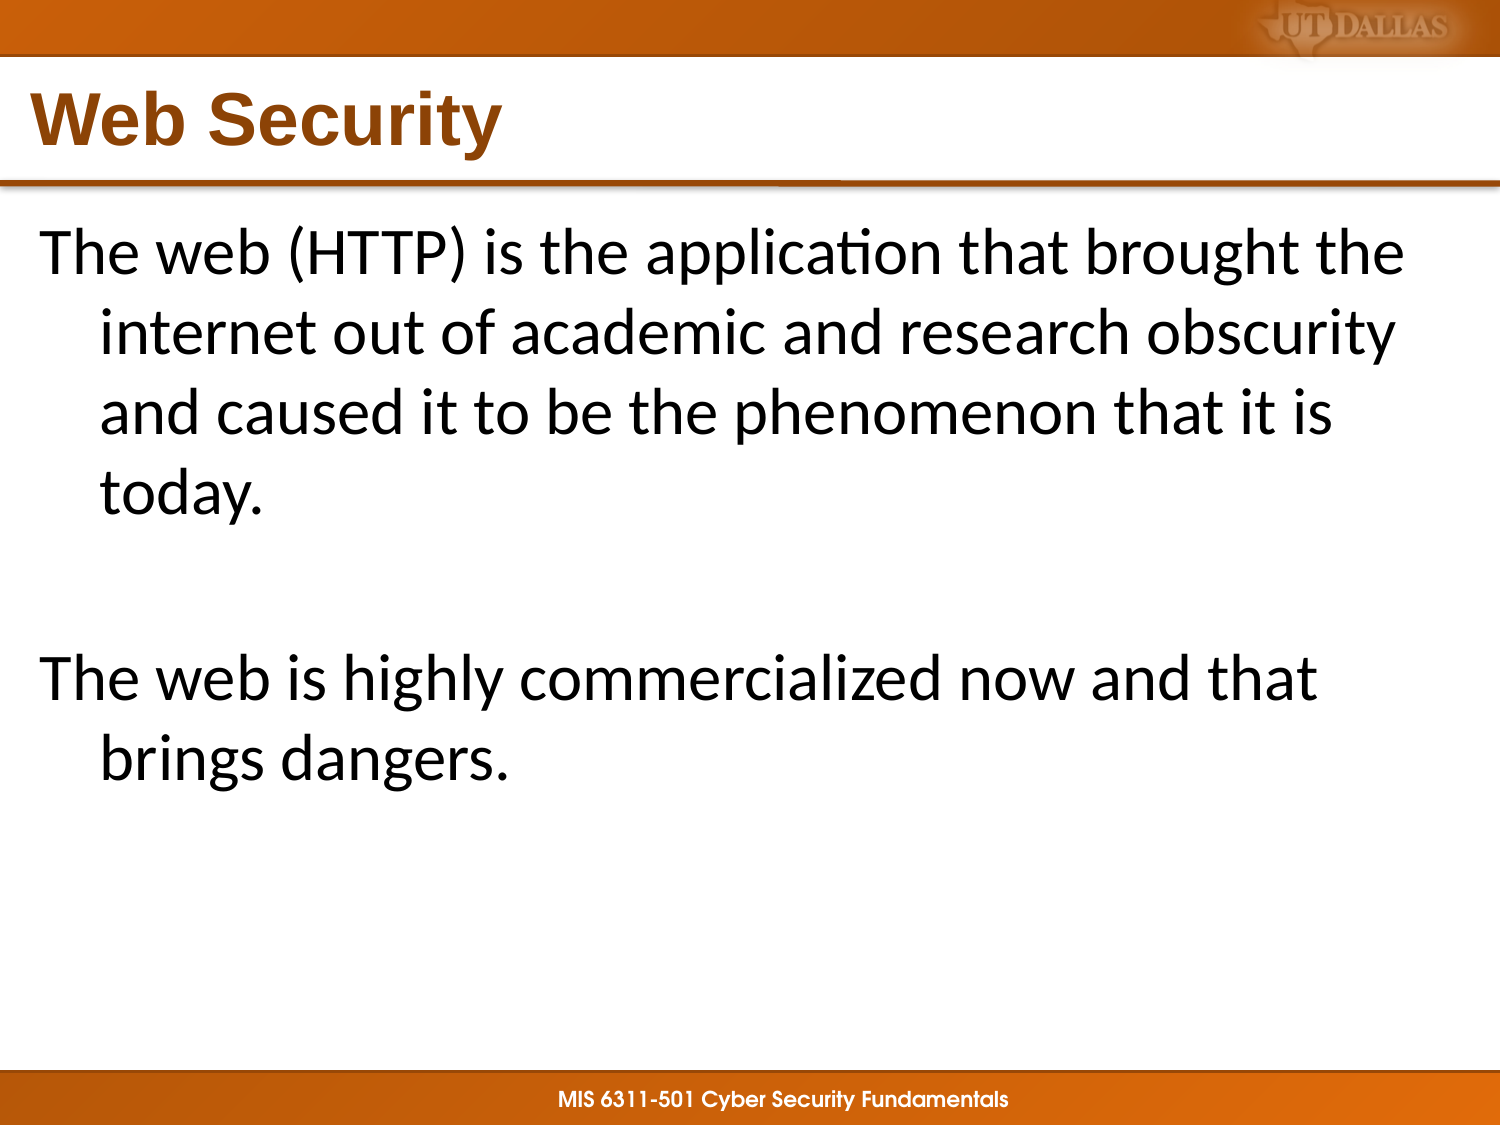

# Web Security
The web (HTTP) is the application that brought the internet out of academic and research obscurity and caused it to be the phenomenon that it is today.

The web is highly commercialized now and that brings dangers.